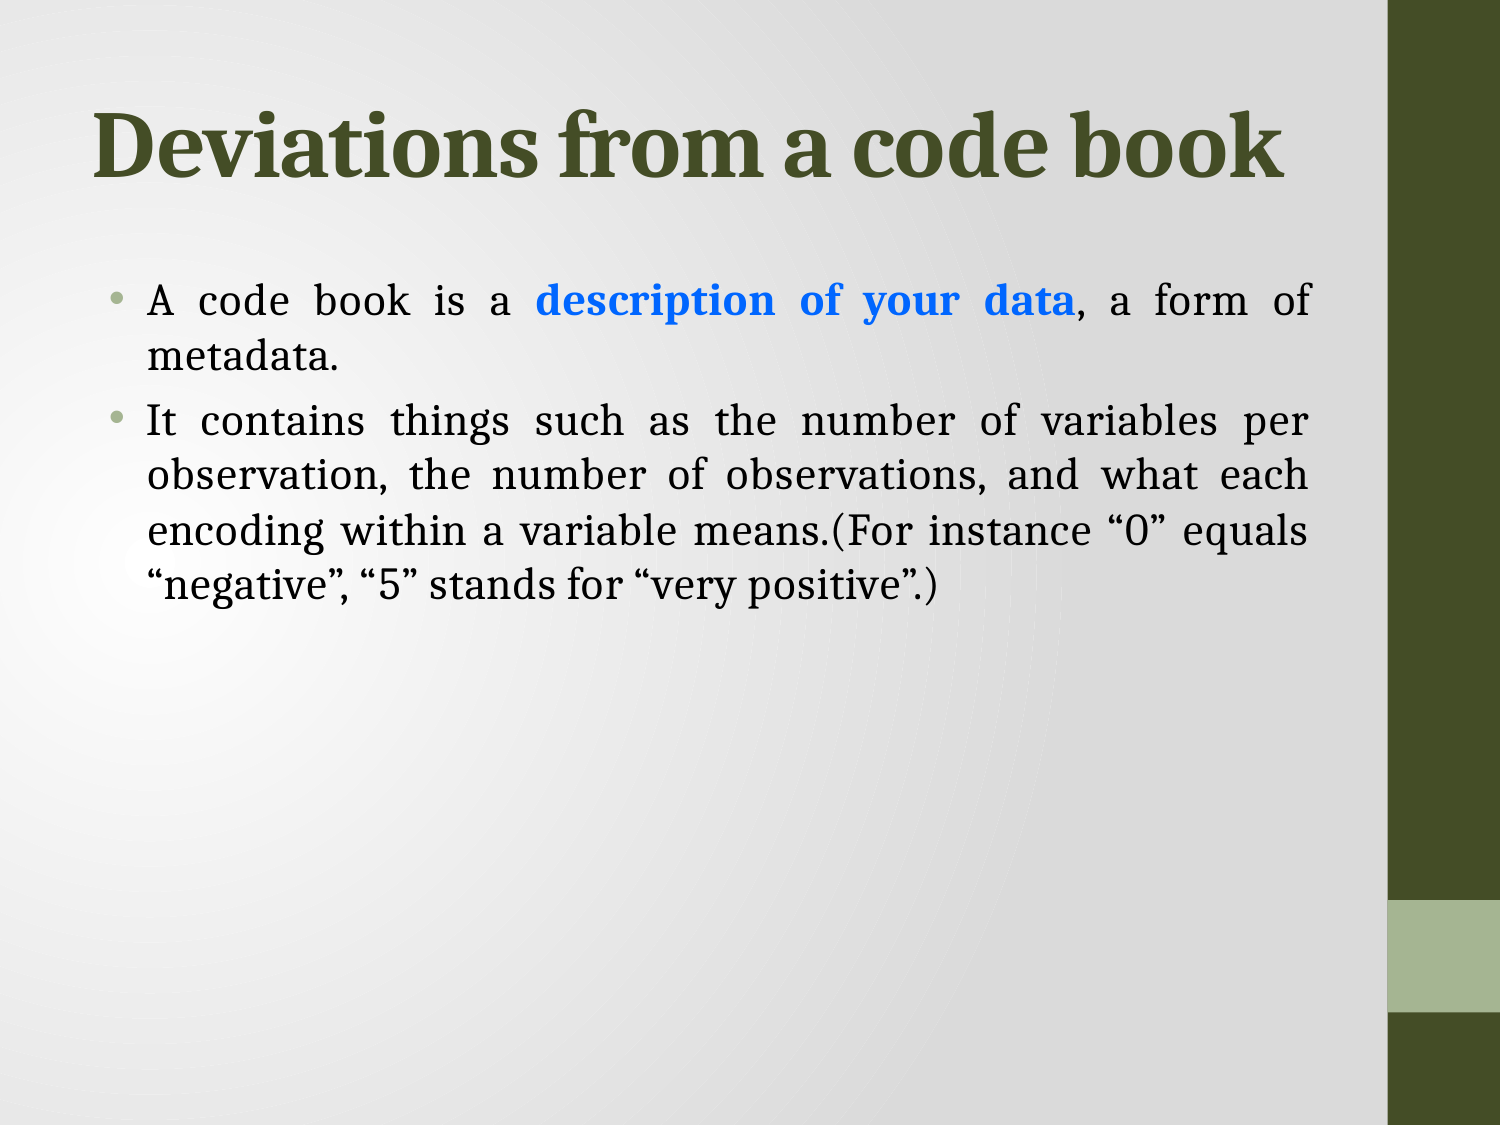

# Deviations from a code book
A code book is a description of your data, a form of metadata.
It contains things such as the number of variables per observation, the number of observations, and what each encoding within a variable means.(For instance “0” equals “negative”, “5” stands for “very positive”.)